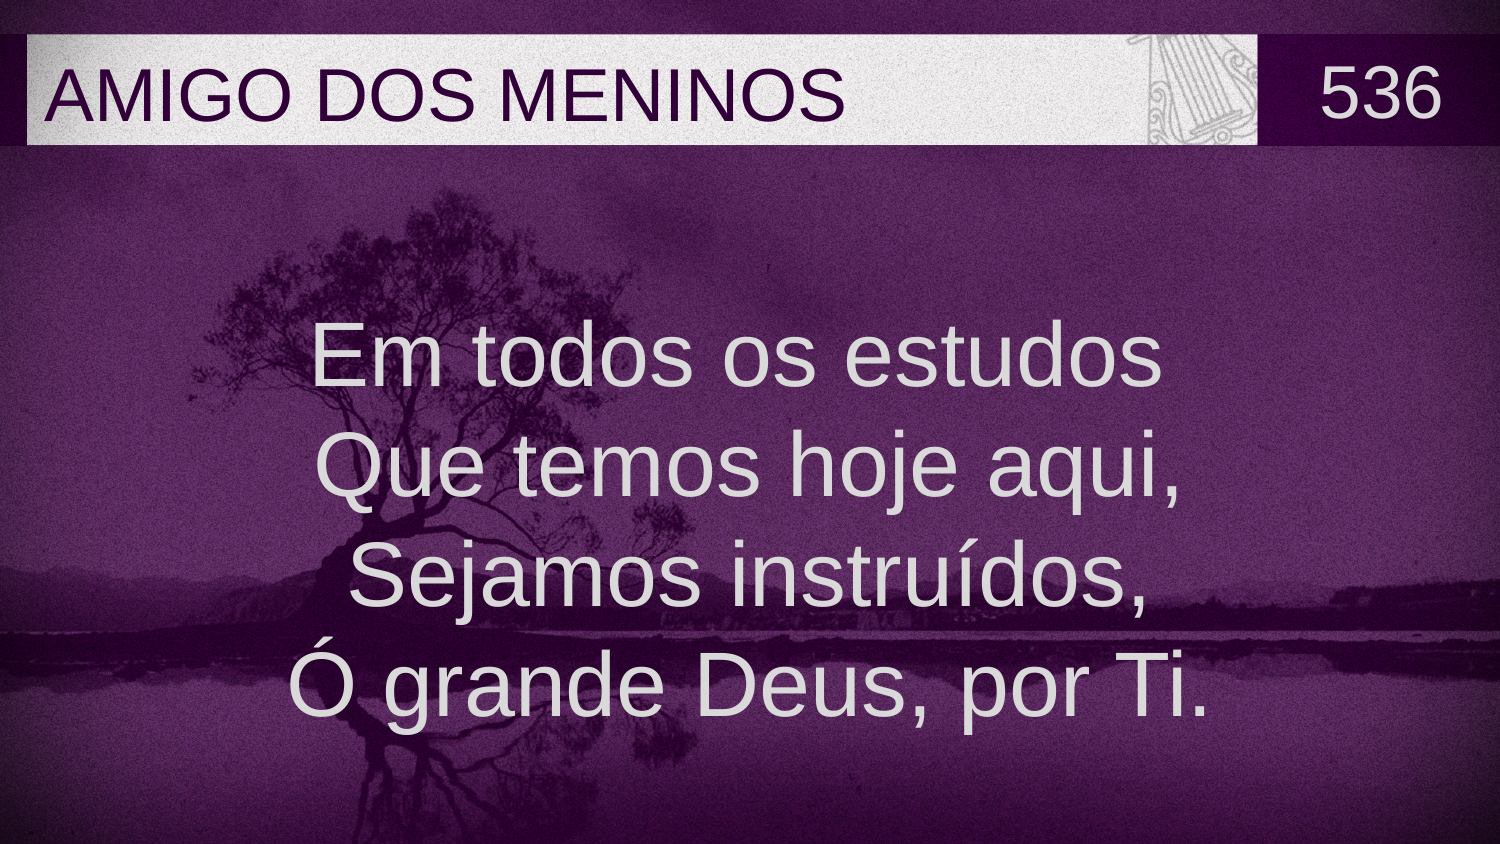

# AMIGO DOS MENINOS
536
Em todos os estudos
Que temos hoje aqui,
Sejamos instruídos,
Ó grande Deus, por Ti.